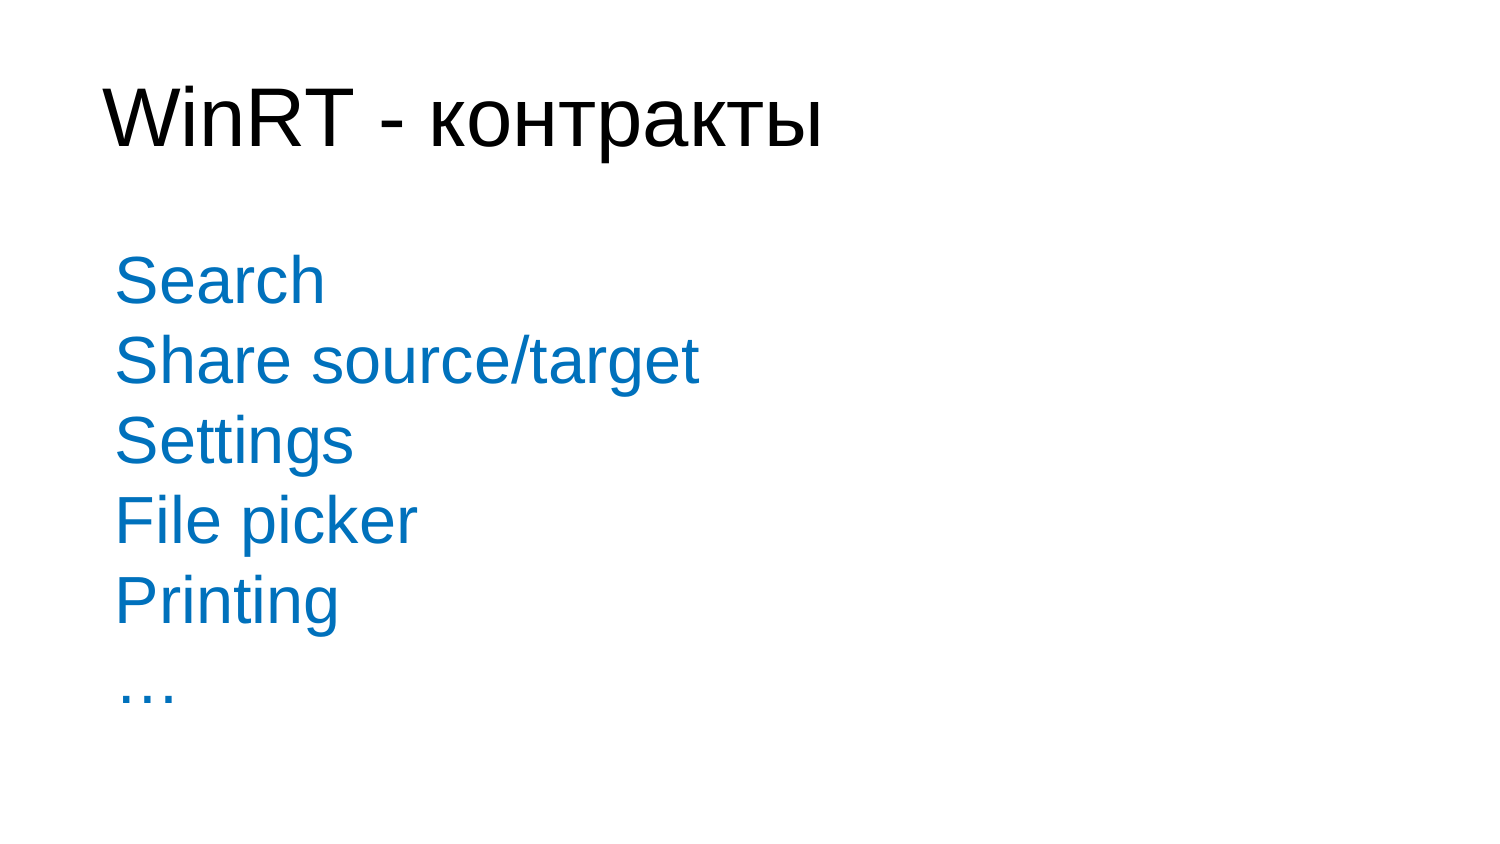

# WinRT - контракты
Search
Share source/target
Settings
File picker
Printing
…